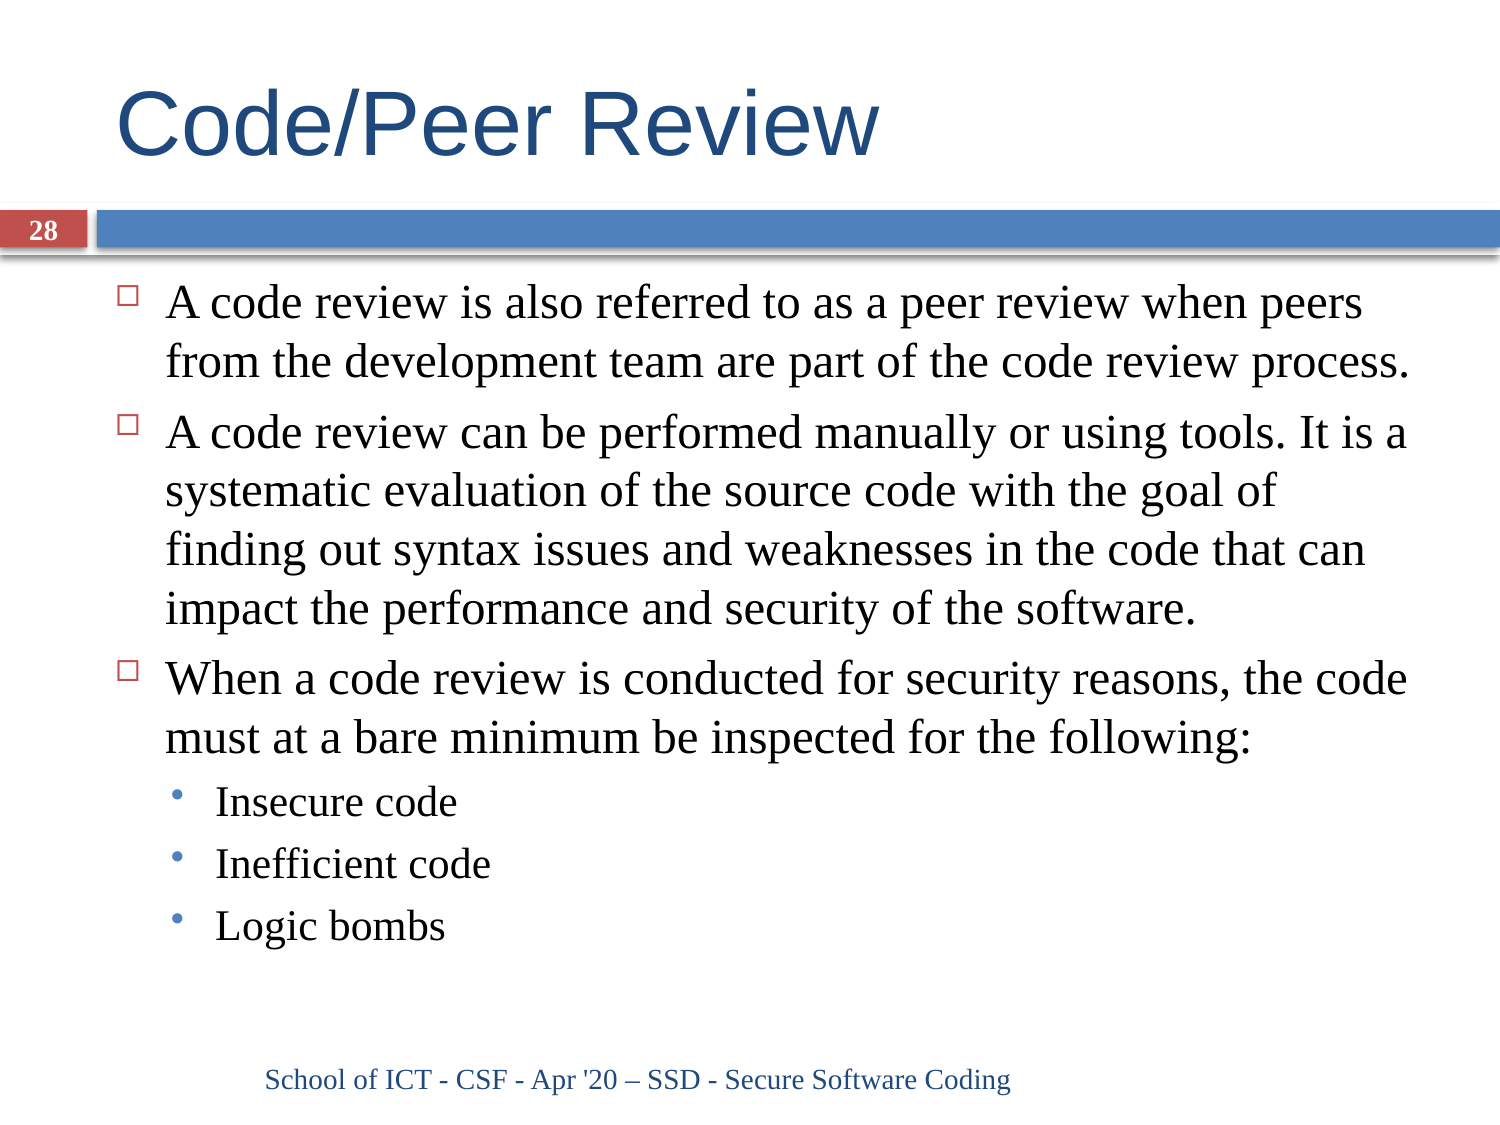

# Code/Peer Review
28
A code review is also referred to as a peer review when peers from the development team are part of the code review process.
A code review can be performed manually or using tools. It is a systematic evaluation of the source code with the goal of finding out syntax issues and weaknesses in the code that can impact the performance and security of the software.
When a code review is conducted for security reasons, the code must at a bare minimum be inspected for the following:
Insecure code
Inefficient code
Logic bombs
School of ICT - CSF - Apr '20 – SSD - Secure Software Coding